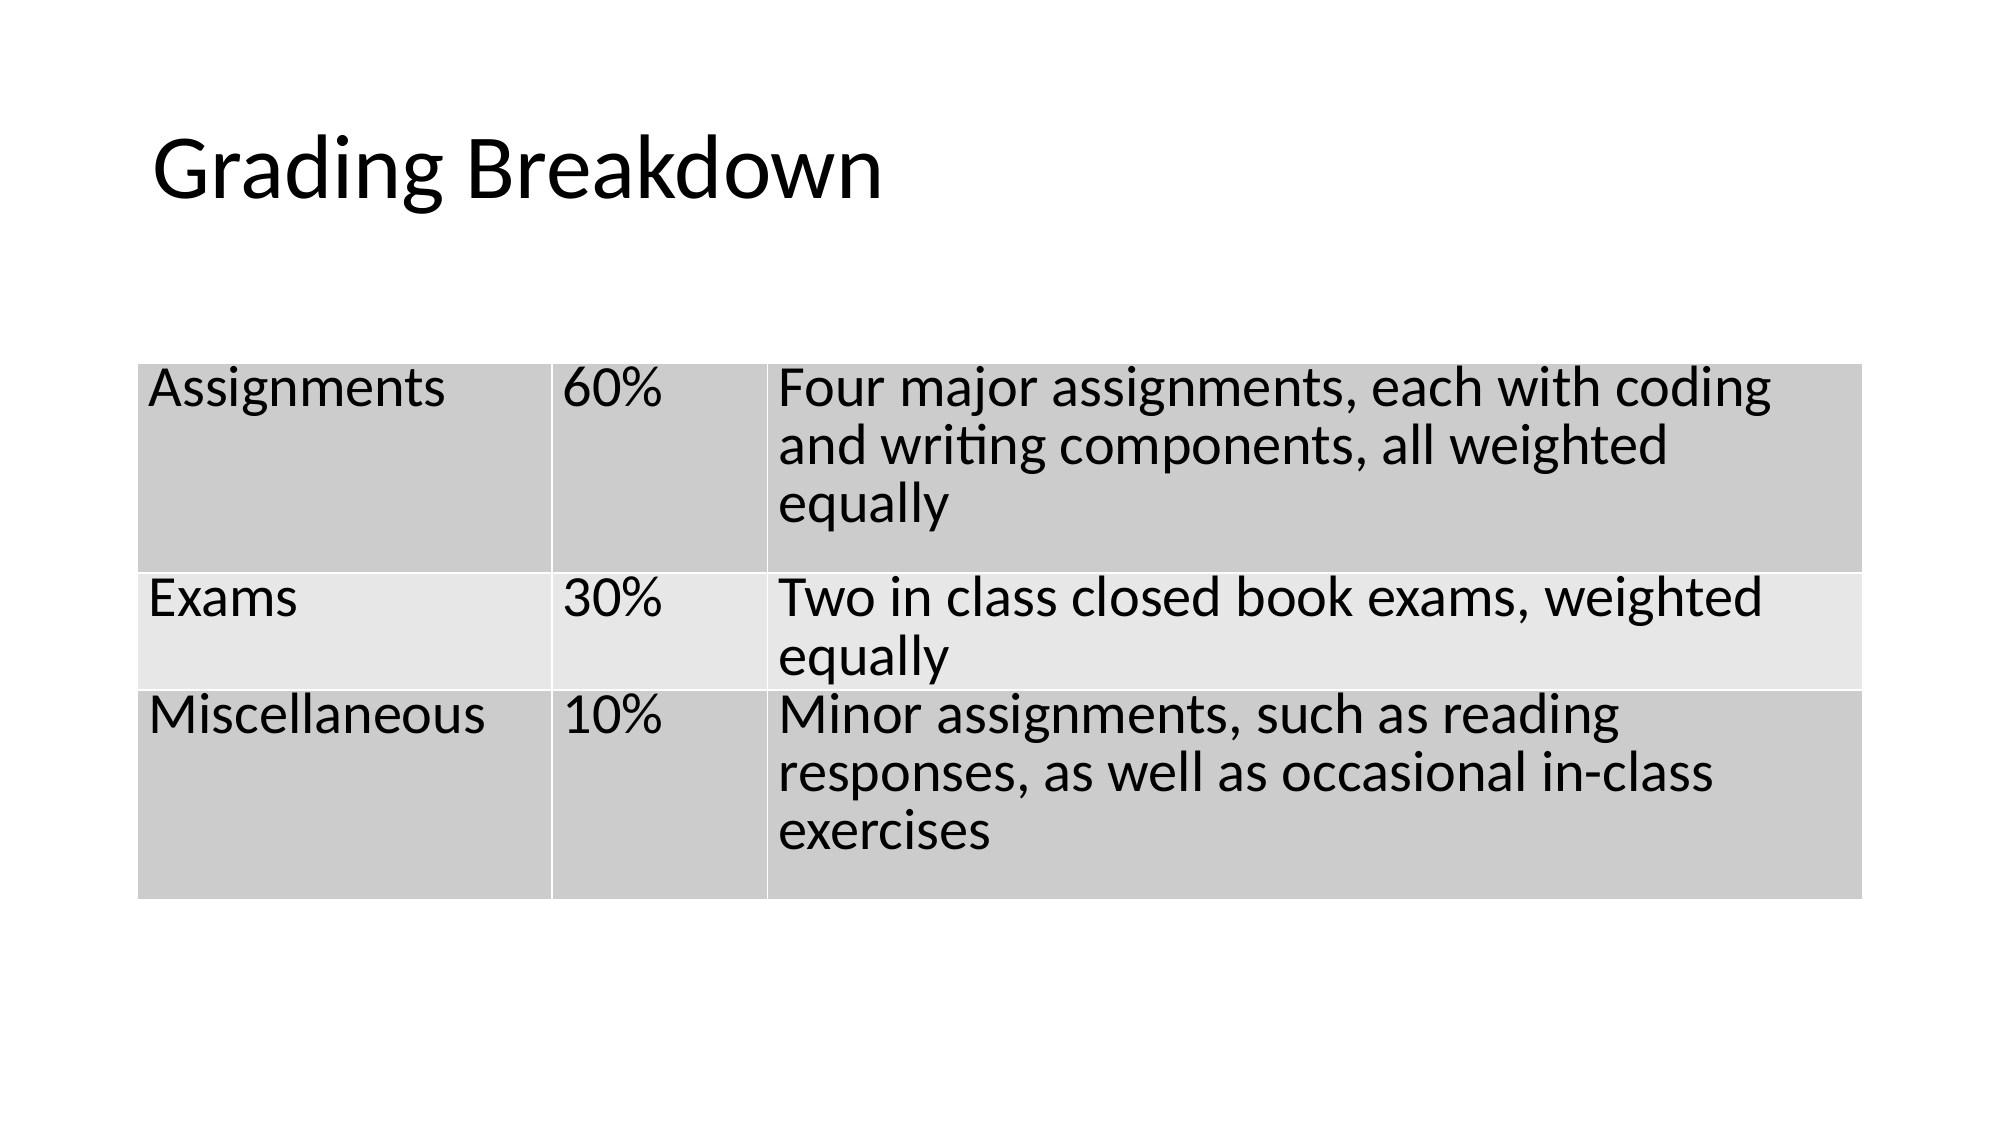

# Grading Breakdown
| Assignments | 60% | Four major assignments, each with coding and writing components, all weighted equally |
| --- | --- | --- |
| Exams | 30% | Two in class closed book exams, weighted equally |
| Miscellaneous | 10% | Minor assignments, such as reading responses, as well as occasional in-class exercises |